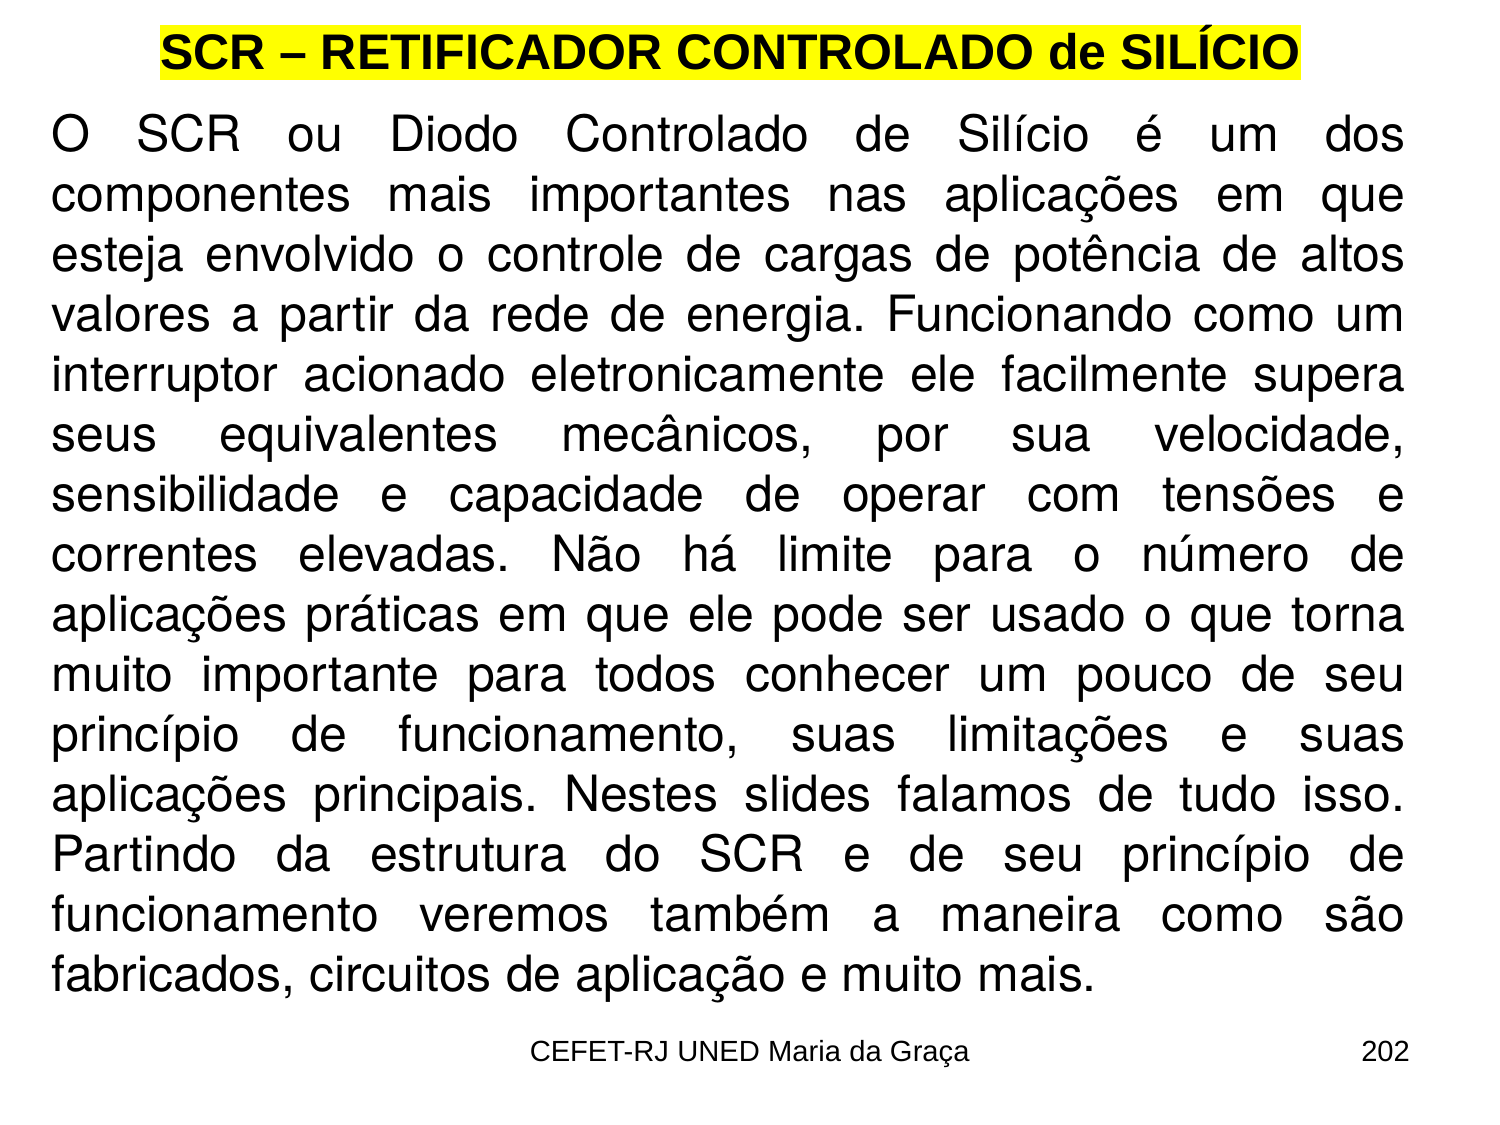

SCR – RETIFICADOR CONTROLADO de SILÍCIO
O SCR ou Diodo Controlado de Silício é um dos componentes mais importantes nas aplicações em que esteja envolvido o controle de cargas de potência de altos valores a partir da rede de energia. Funcionando como um interruptor acionado eletronicamente ele facilmente supera seus equivalentes mecânicos, por sua velocidade, sensibilidade e capacidade de operar com tensões e correntes elevadas. Não há limite para o número de aplicações práticas em que ele pode ser usado o que torna muito importante para todos conhecer um pouco de seu princípio de funcionamento, suas limitações e suas aplicações principais. Nestes slides falamos de tudo isso. Partindo da estrutura do SCR e de seu princípio de funcionamento veremos também a maneira como são fabricados, circuitos de aplicação e muito mais.

CEFET-RJ UNED Maria da Graça
202